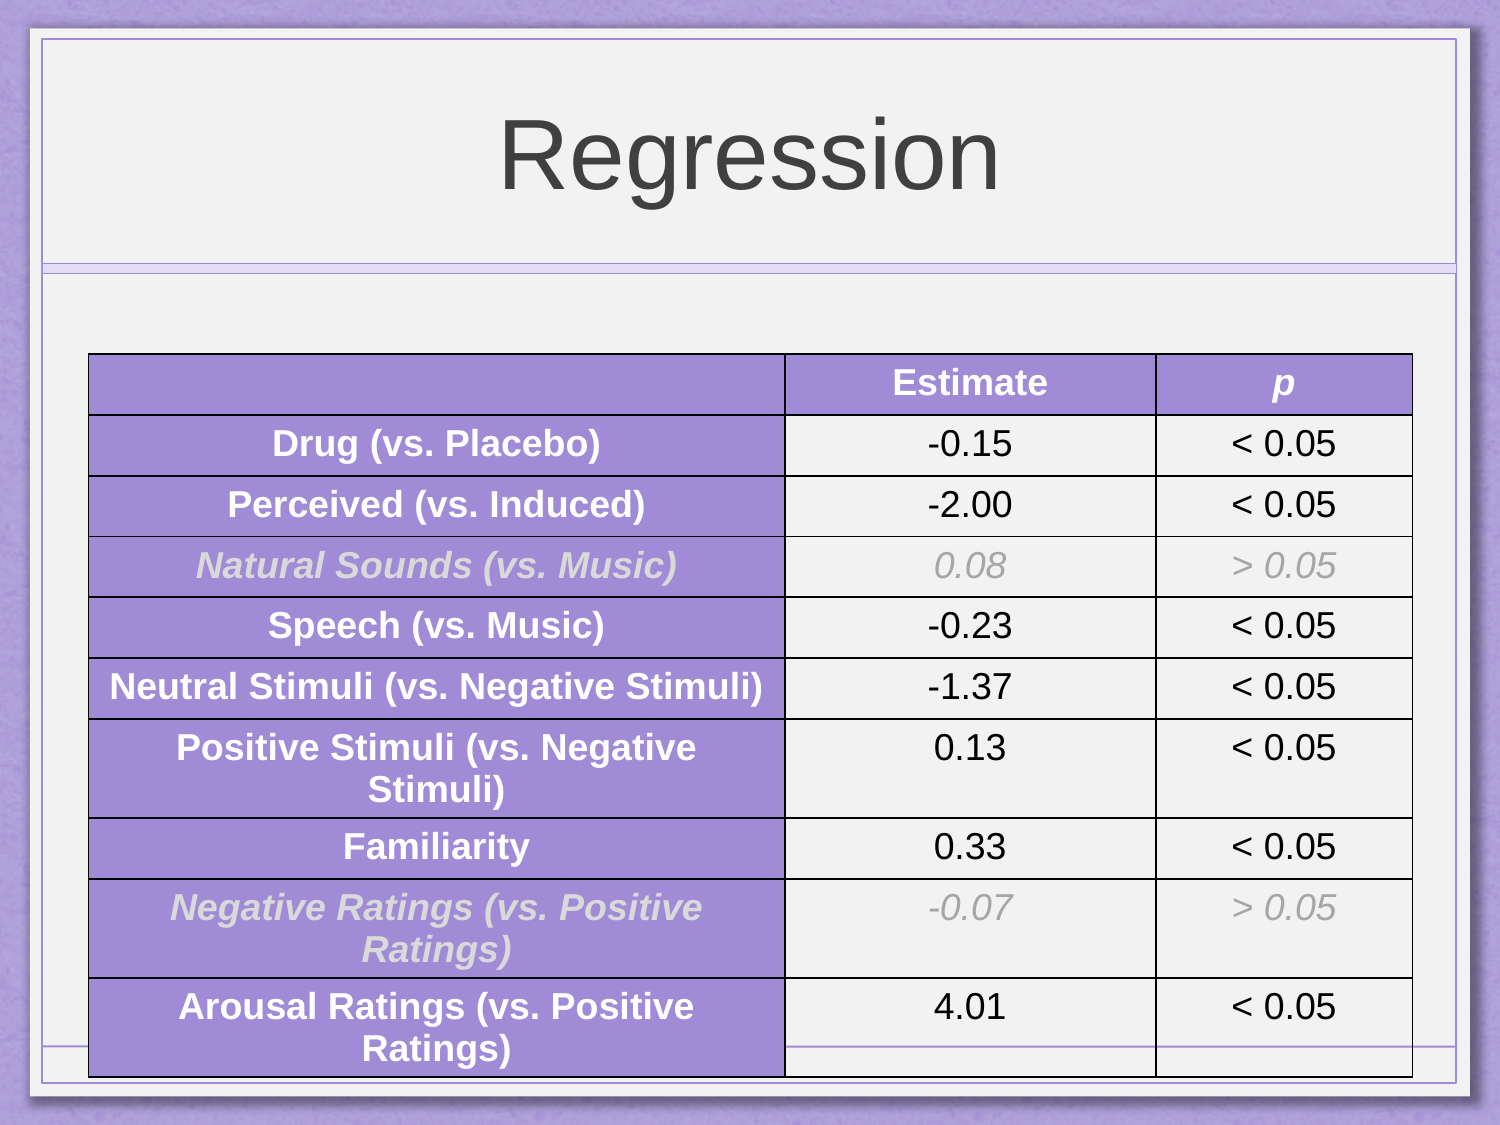

# Regression
|  | Estimate | p |
| --- | --- | --- |
| Drug (vs. Placebo) | -0.15 | < 0.05 |
| Perceived (vs. Induced) | -2.00 | < 0.05 |
| Natural Sounds (vs. Music) | 0.08 | > 0.05 |
| Speech (vs. Music) | -0.23 | < 0.05 |
| Neutral Stimuli (vs. Negative Stimuli) | -1.37 | < 0.05 |
| Positive Stimuli (vs. Negative Stimuli) | 0.13 | < 0.05 |
| Familiarity | 0.33 | < 0.05 |
| Negative Ratings (vs. Positive Ratings) | -0.07 | > 0.05 |
| Arousal Ratings (vs. Positive Ratings) | 4.01 | < 0.05 |